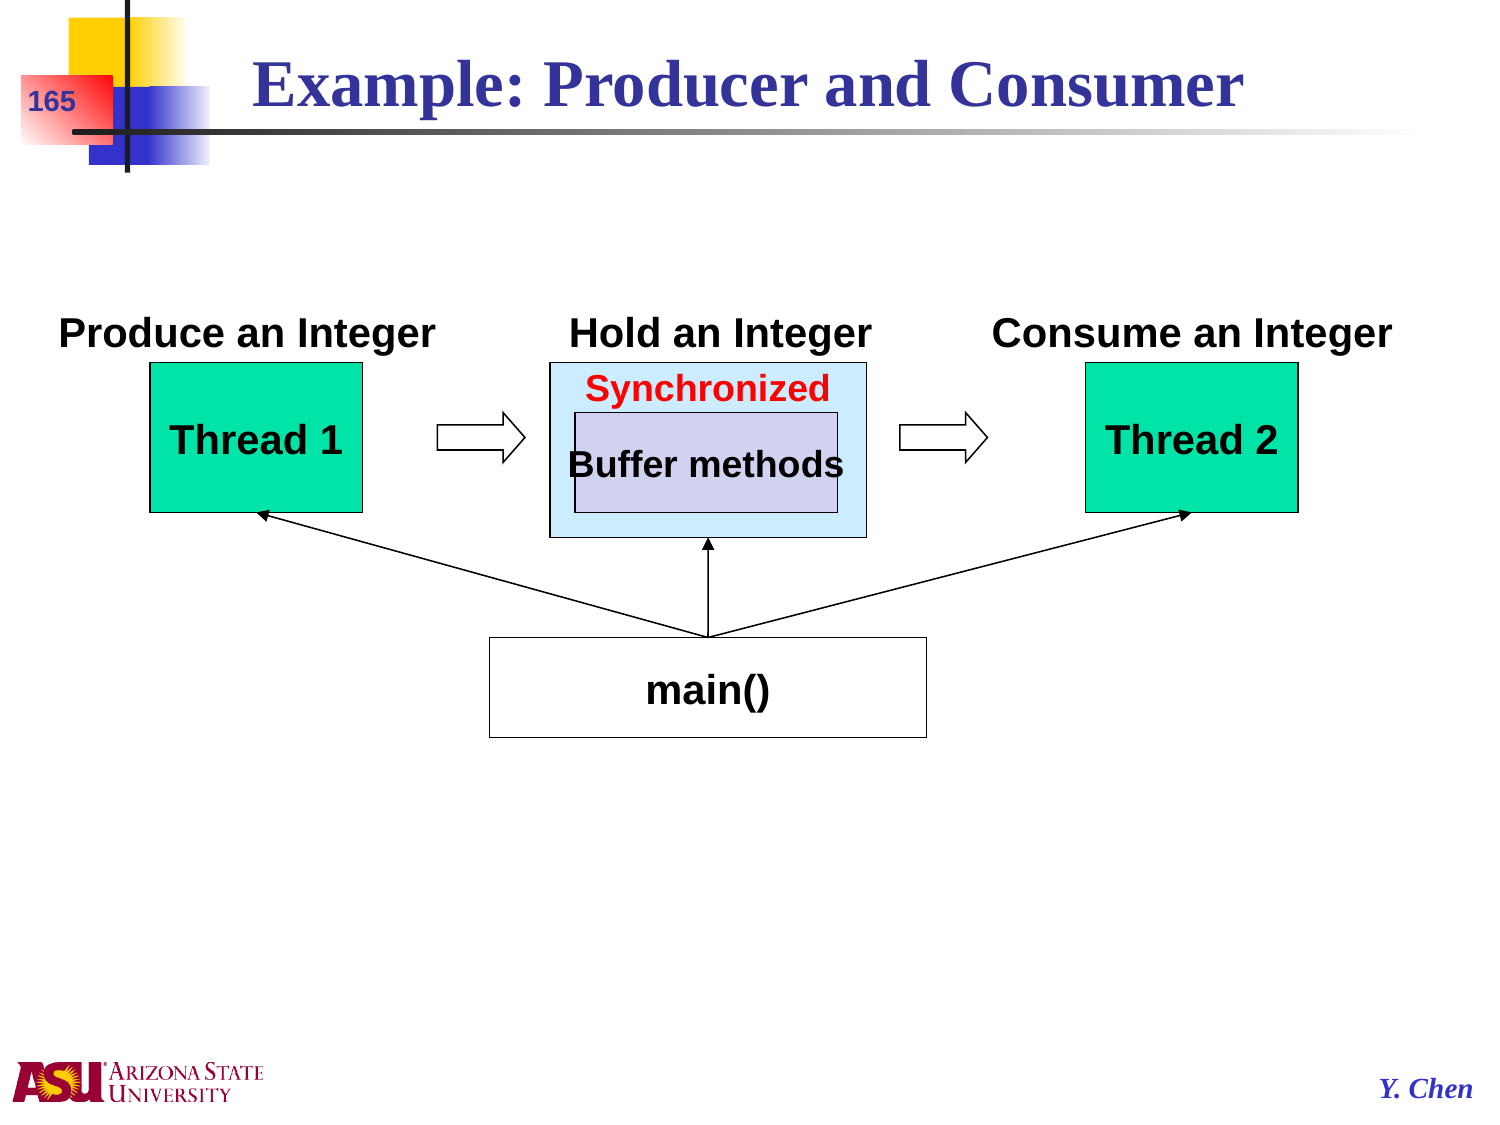

# Example: Producer and Consumer
165
Produce an Integer
Hold an Integer
Consume an Integer
Synchronized
Thread 1

Thread 2

Buffer methods

main()